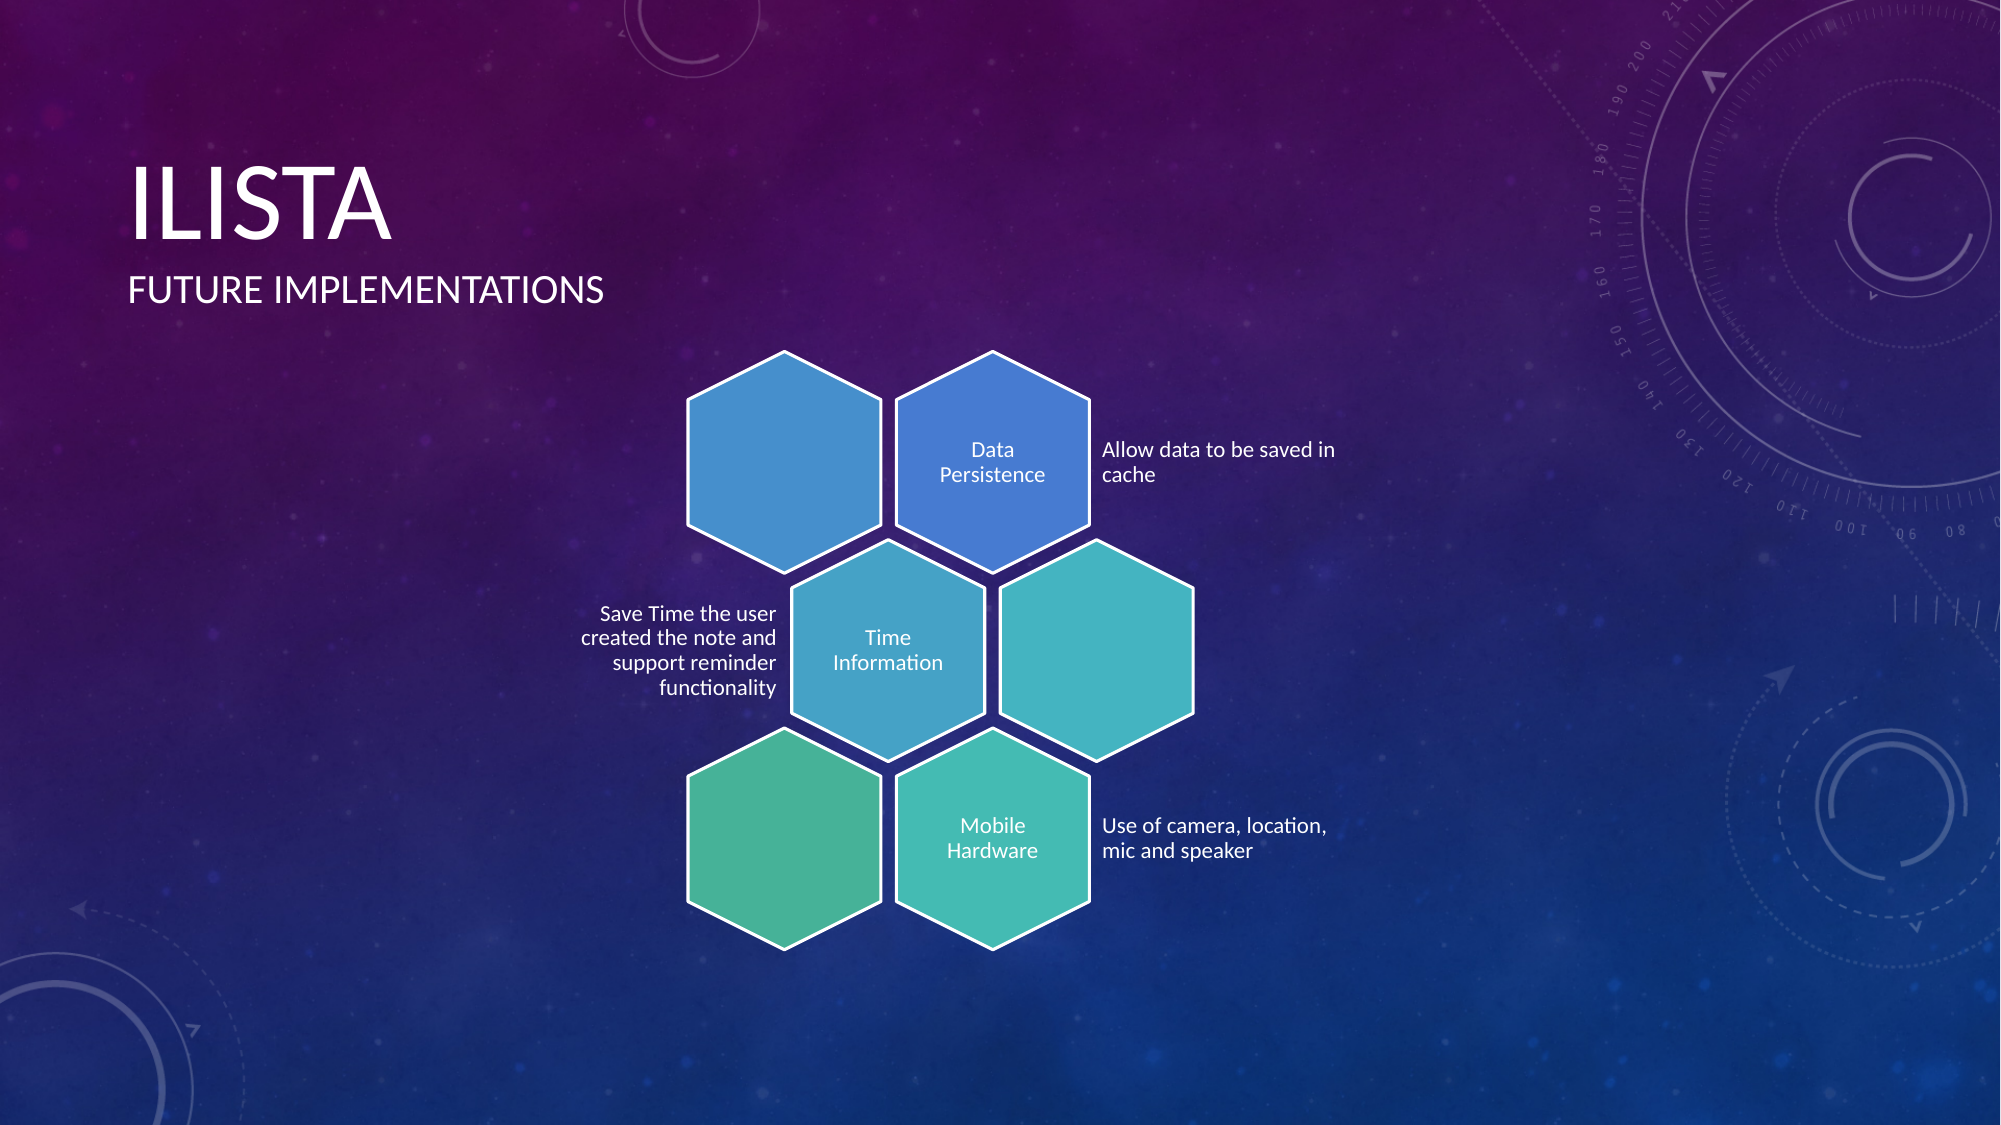

# ILISTA FUTure implementations
Data Persistence
Allow data to be saved in cache

Time Information
Save Time the user created the note and support reminder functionality

Mobile Hardware
Use of camera, location,  mic and speaker